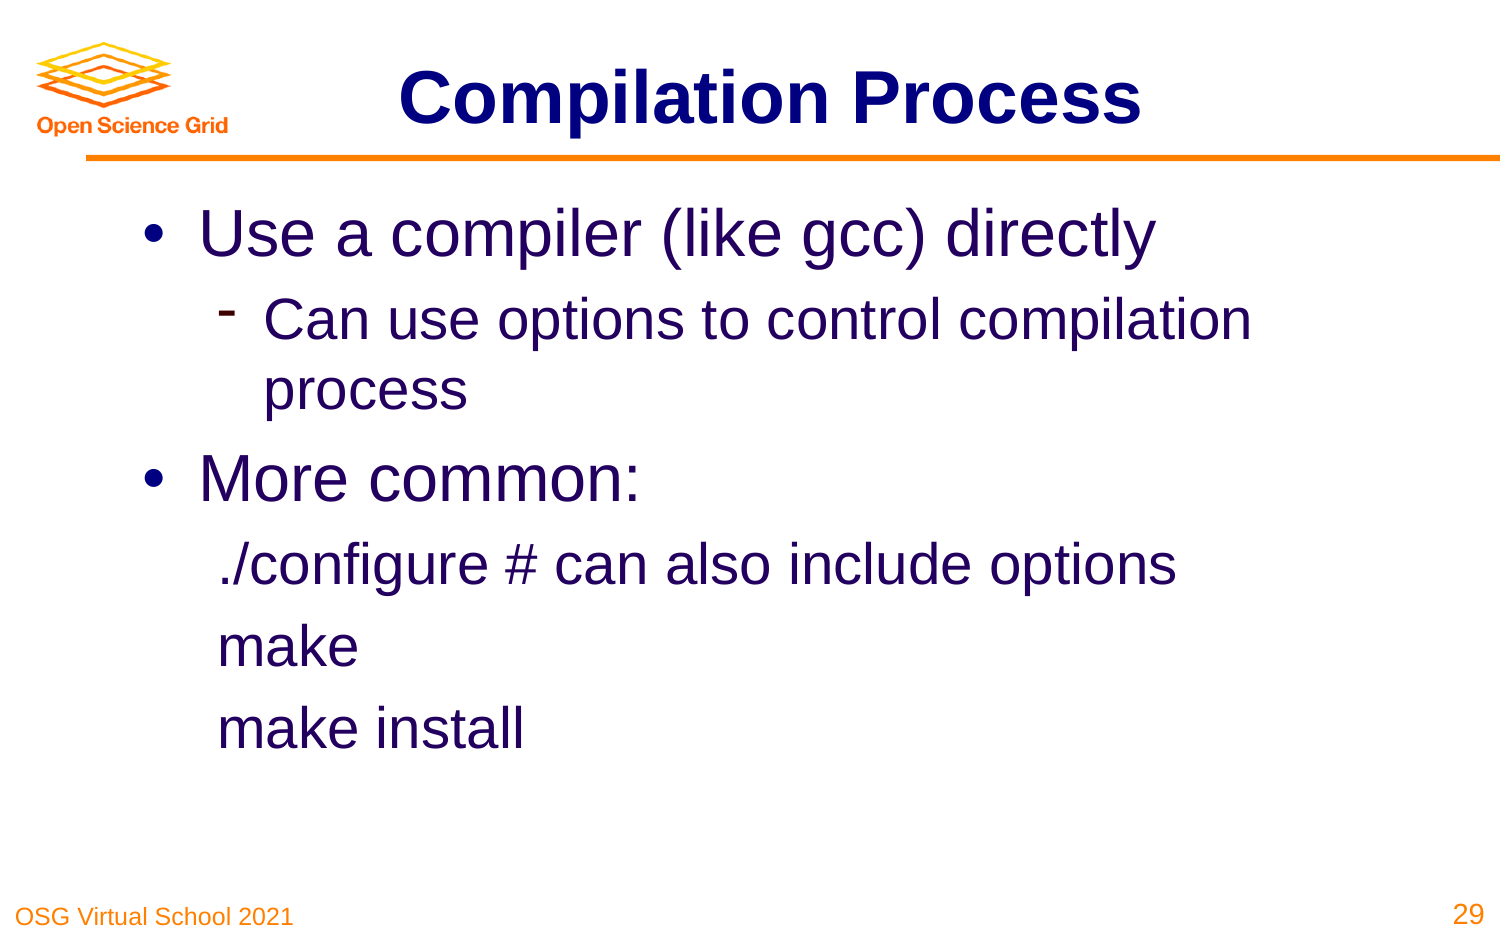

# Compilation Process
Use a compiler (like gcc) directly
Can use options to control compilation process
More common:
./configure # can also include options
make
make install
29